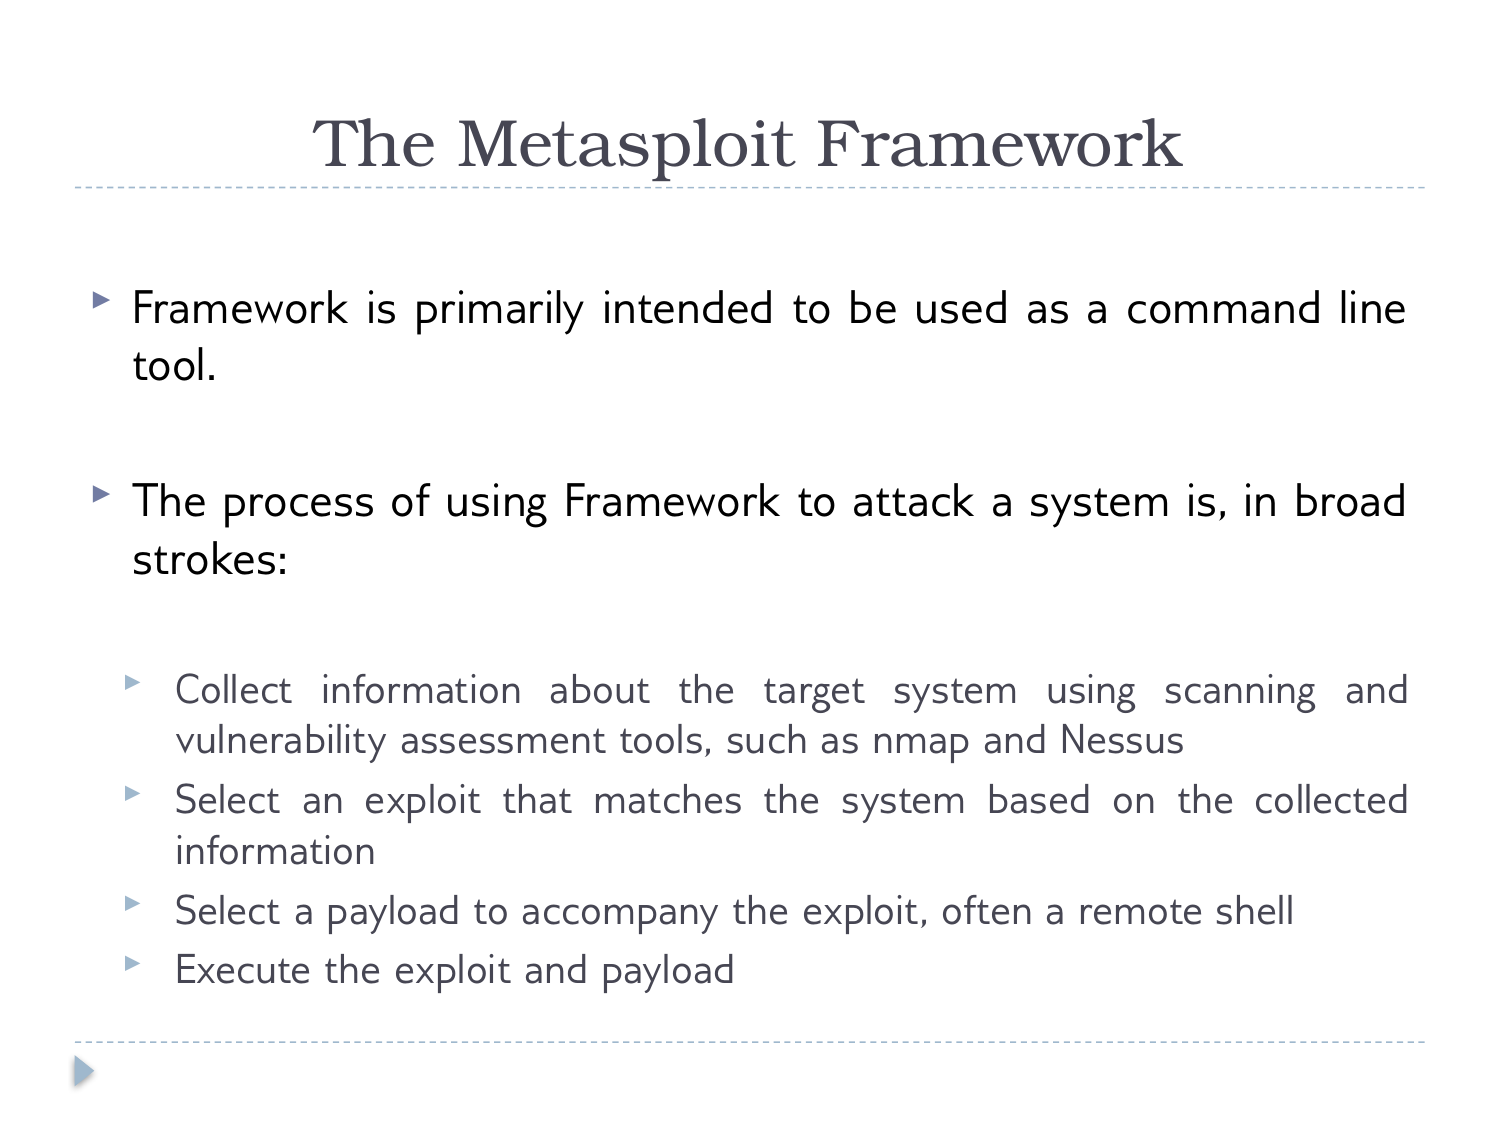

# The Metasploit Framework

Framework is primarily intended to be used as a command line tool.

The process of using Framework to attack a system is, in broad strokes:

Collect information about the target system using scanning and vulnerability assessment tools, such as nmap and Nessus
Select an exploit that matches the system based on the collected information
Select a payload to accompany the exploit, often a remote shell
Execute the exploit and payload